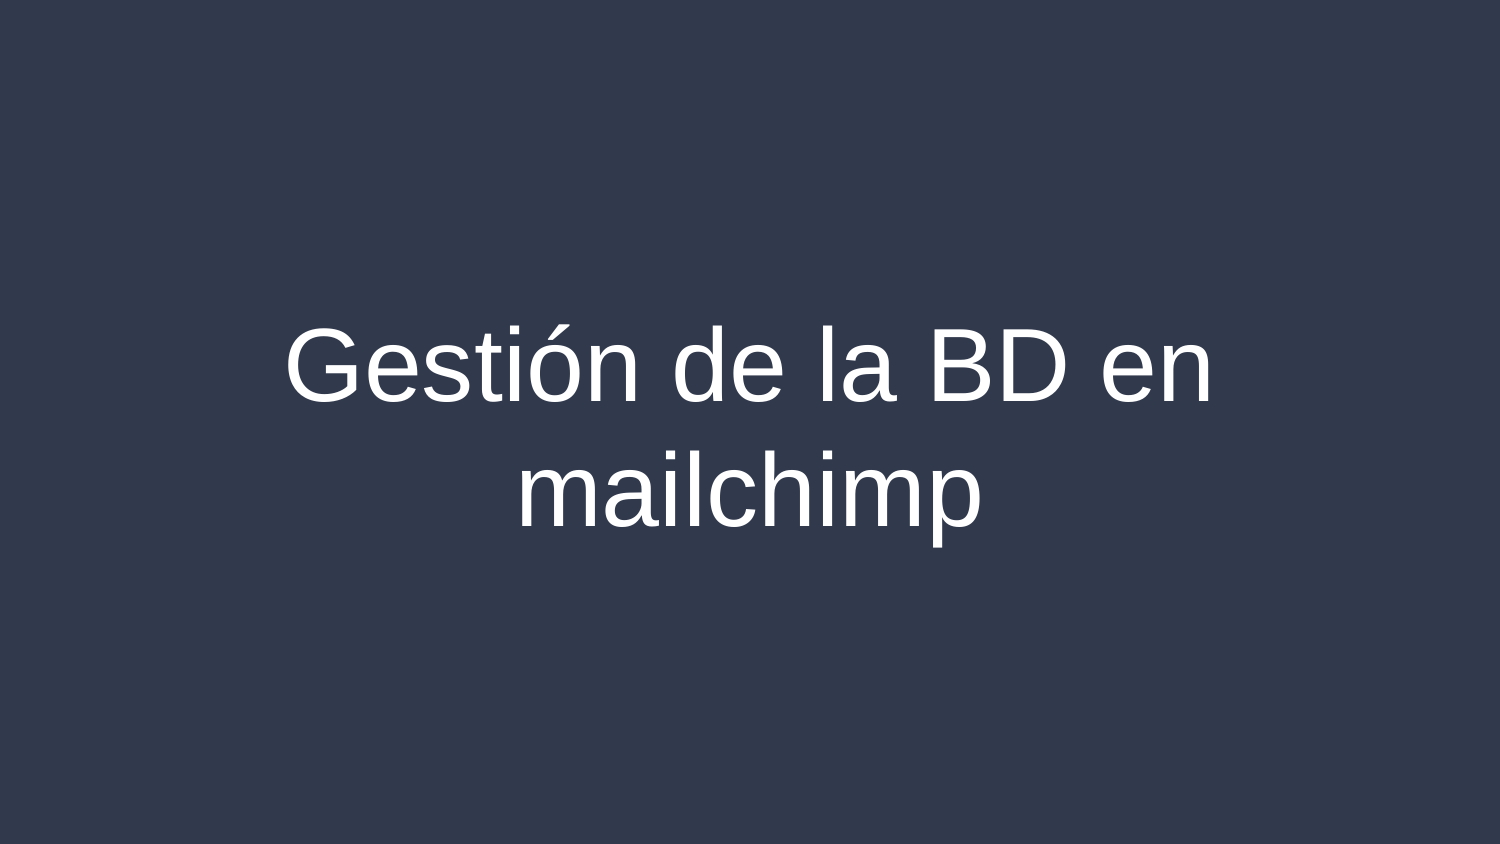

# Gestión de la BD en mailchimp